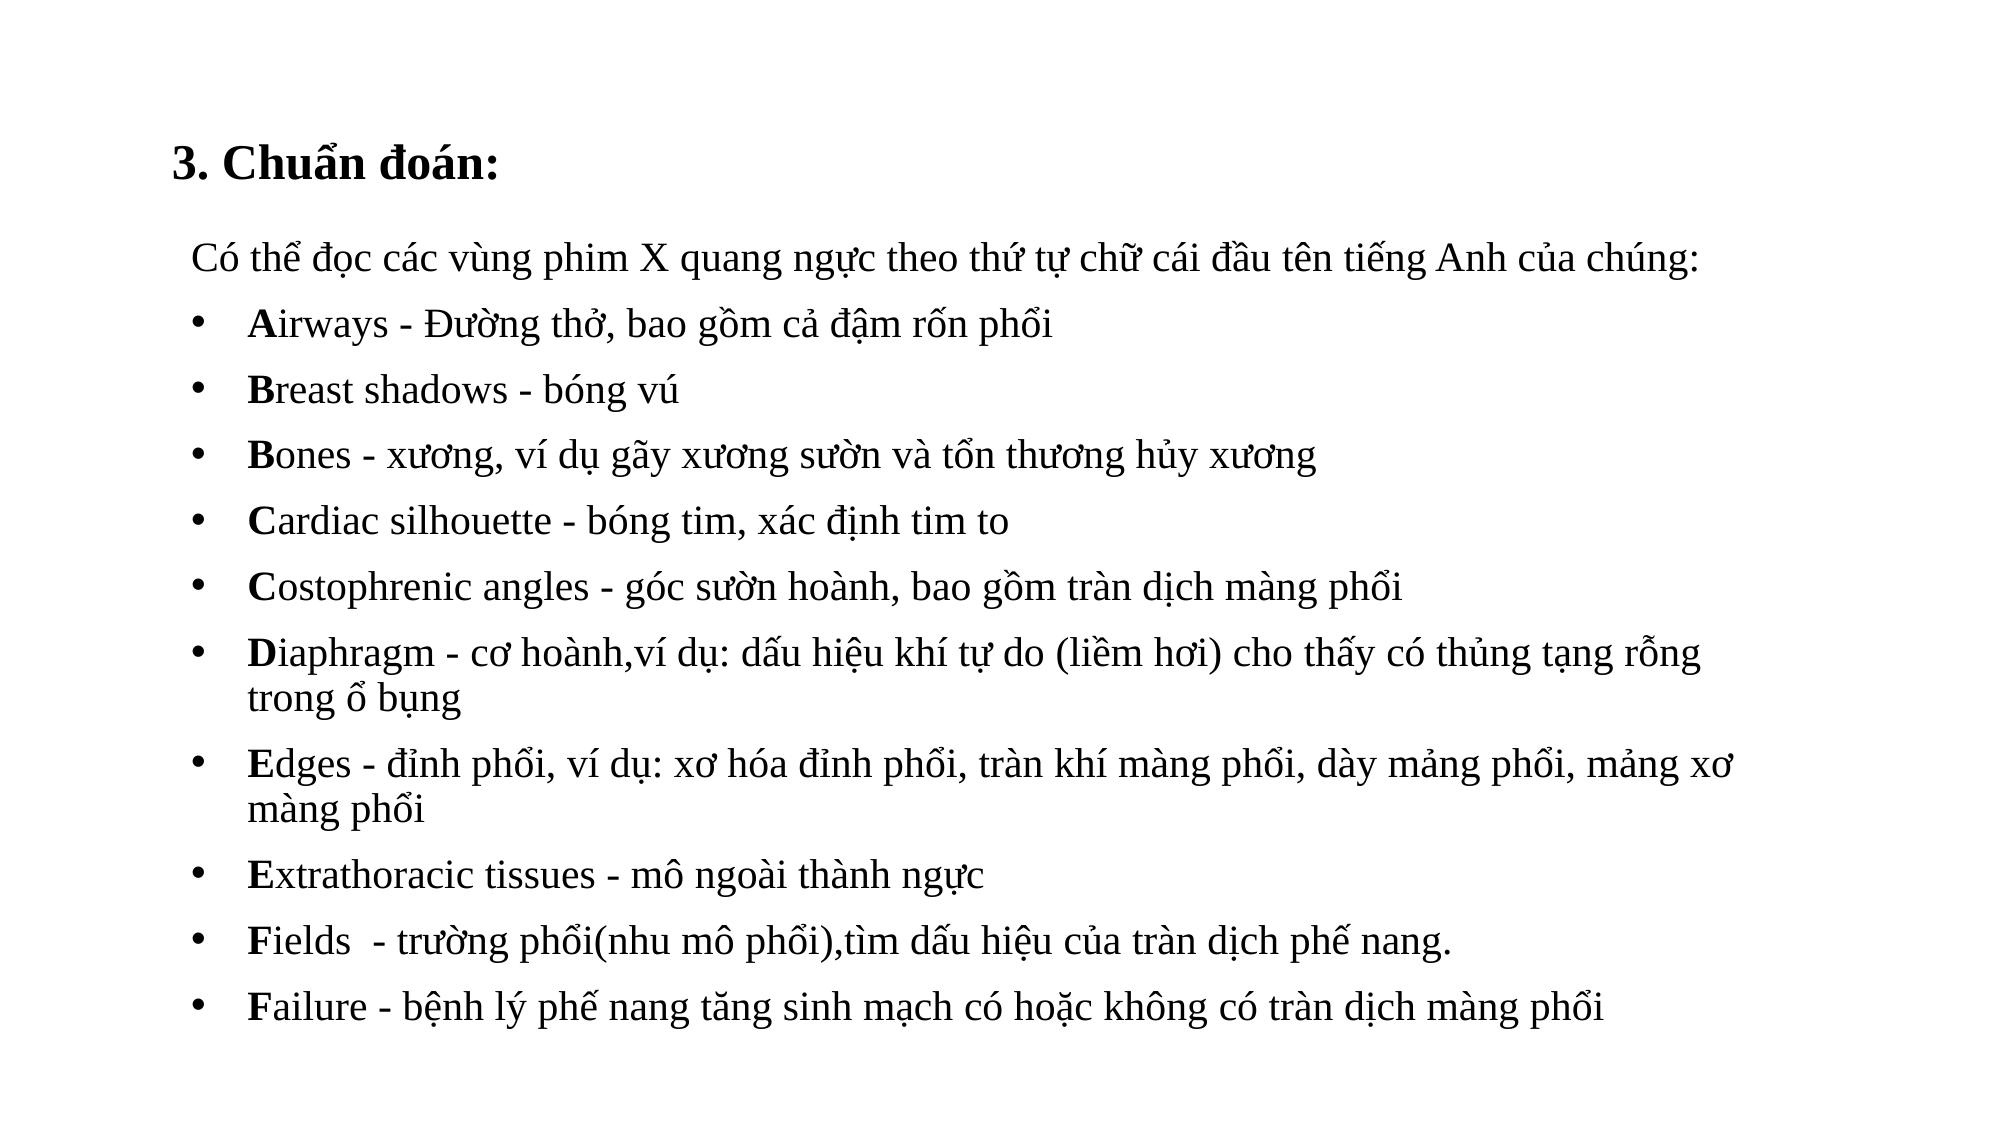

# 3. Chuẩn đoán:
Có thể đọc các vùng phim X quang ngực theo thứ tự chữ cái đầu tên tiếng Anh của chúng:
Airways - Đường thở, bao gồm cả đậm rốn phổi
Breast shadows - bóng vú
Bones - xương, ví dụ gãy xương sườn và tổn thương hủy xương
Cardiac silhouette - bóng tim, xác định tim to
Costophrenic angles - góc sườn hoành, bao gồm tràn dịch màng phổi
Diaphragm - cơ hoành,ví dụ: dấu hiệu khí tự do (liềm hơi) cho thấy có thủng tạng rỗng trong ổ bụng
Edges - đỉnh phổi, ví dụ: xơ hóa đỉnh phổi, tràn khí màng phổi, dày mảng phổi, mảng xơ màng phổi
Extrathoracic tissues - mô ngoài thành ngực
Fields  - trường phổi(nhu mô phổi),tìm dấu hiệu của tràn dịch phế nang.
Failure - bệnh lý phế nang tăng sinh mạch có hoặc không có tràn dịch màng phổi